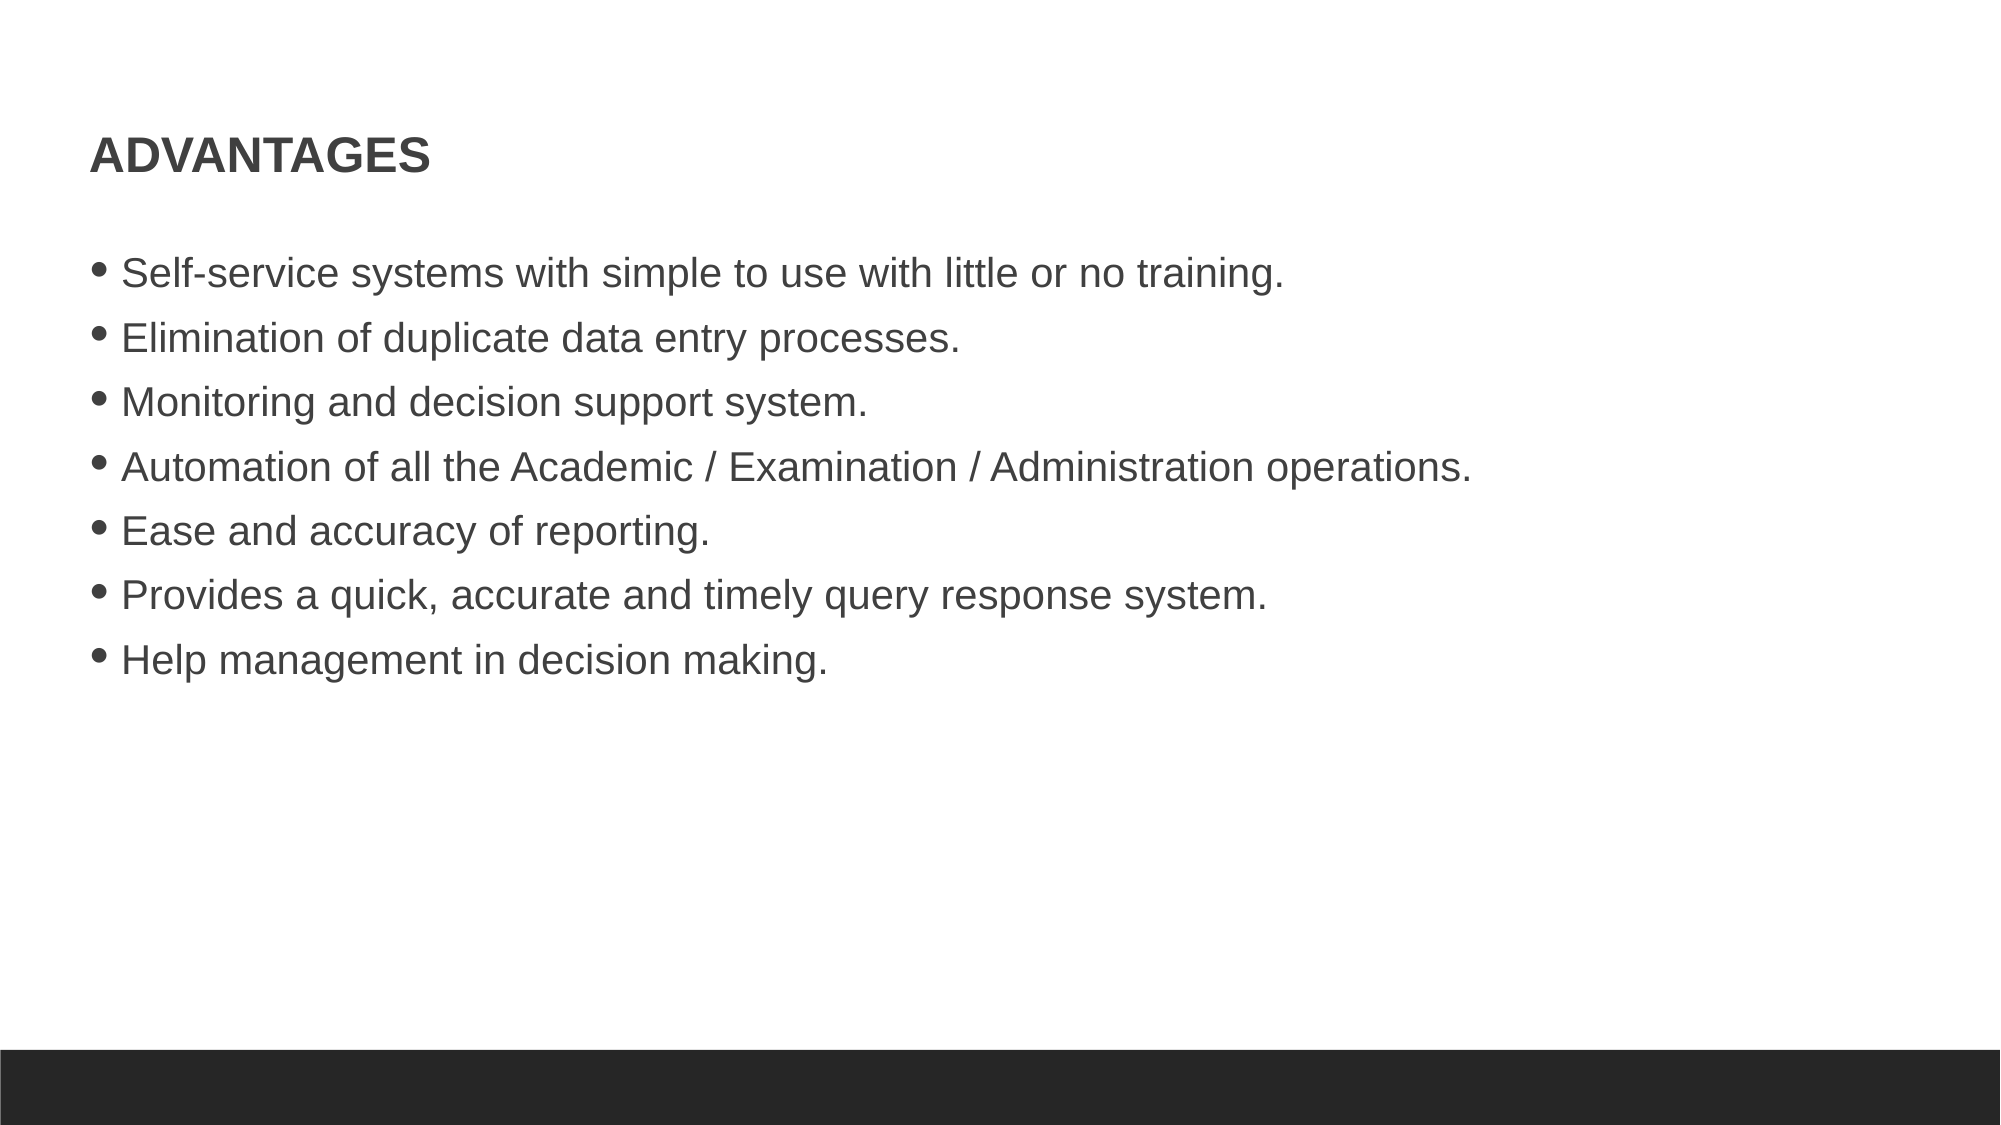

ADVANTAGES

 Self-service systems with simple to use with little or no training.
 Elimination of duplicate data entry processes.
 Monitoring and decision support system.
 Automation of all the Academic / Examination / Administration operations.
 Ease and accuracy of reporting.
 Provides a quick, accurate and timely query response system.
 Help management in decision making.